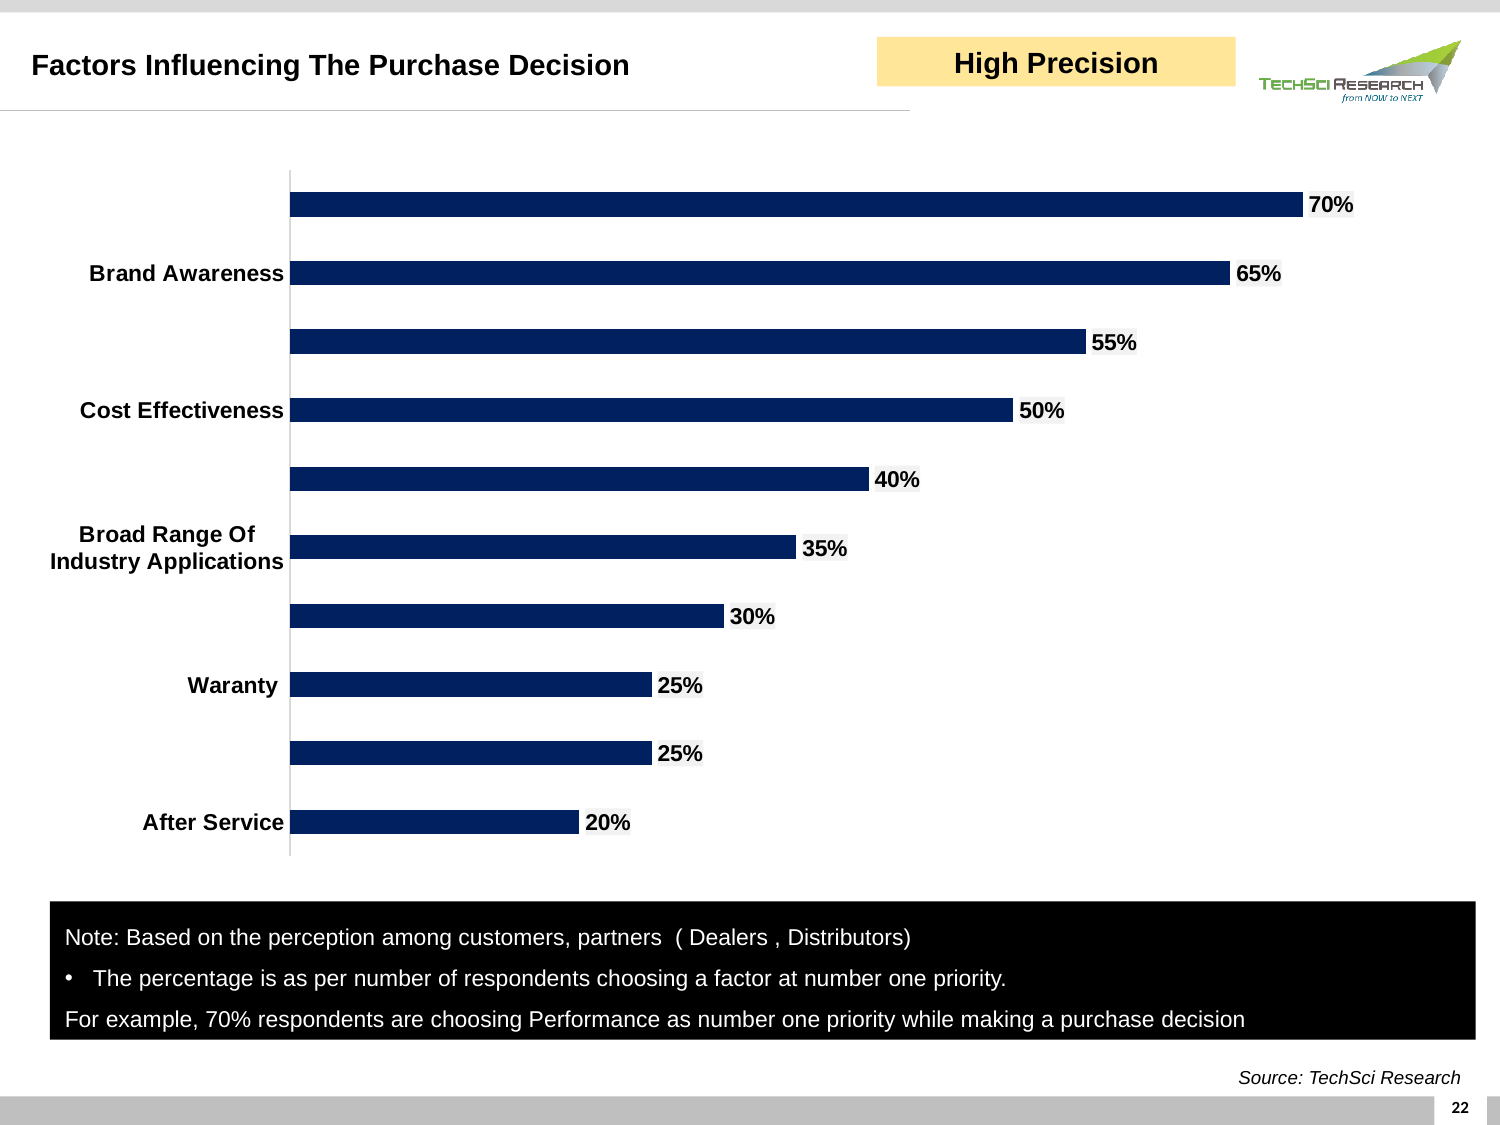

High Precision
Factors Influencing The Purchase Decision

### Chart

| Category | Series 1 |
|---|---|
| After Service | 0.2 |
| Delivery Time  | 0.25 |
| Waranty  | 0.25 |
| Size & Space | 0.3 |
| Broad Range Of Industry Applications | 0.35 |
| Standards compliance  | 0.39999999999999997 |
| Cost Effectiveness | 0.5 |
| Proximity to Partners | 0.55 |
| Brand Awareness | 0.65 |
| Performance (Accuracy, Easy Installation, Temperature Drift, etc.) | 0.7000000000000001 |
Note: Based on the perception among customers, partners  ( Dealers , Distributors)
The percentage is as per number of respondents choosing a factor at number one priority.
For example, 70% respondents are choosing Performance as number one priority while making a purchase decision
Source: TechSci Research